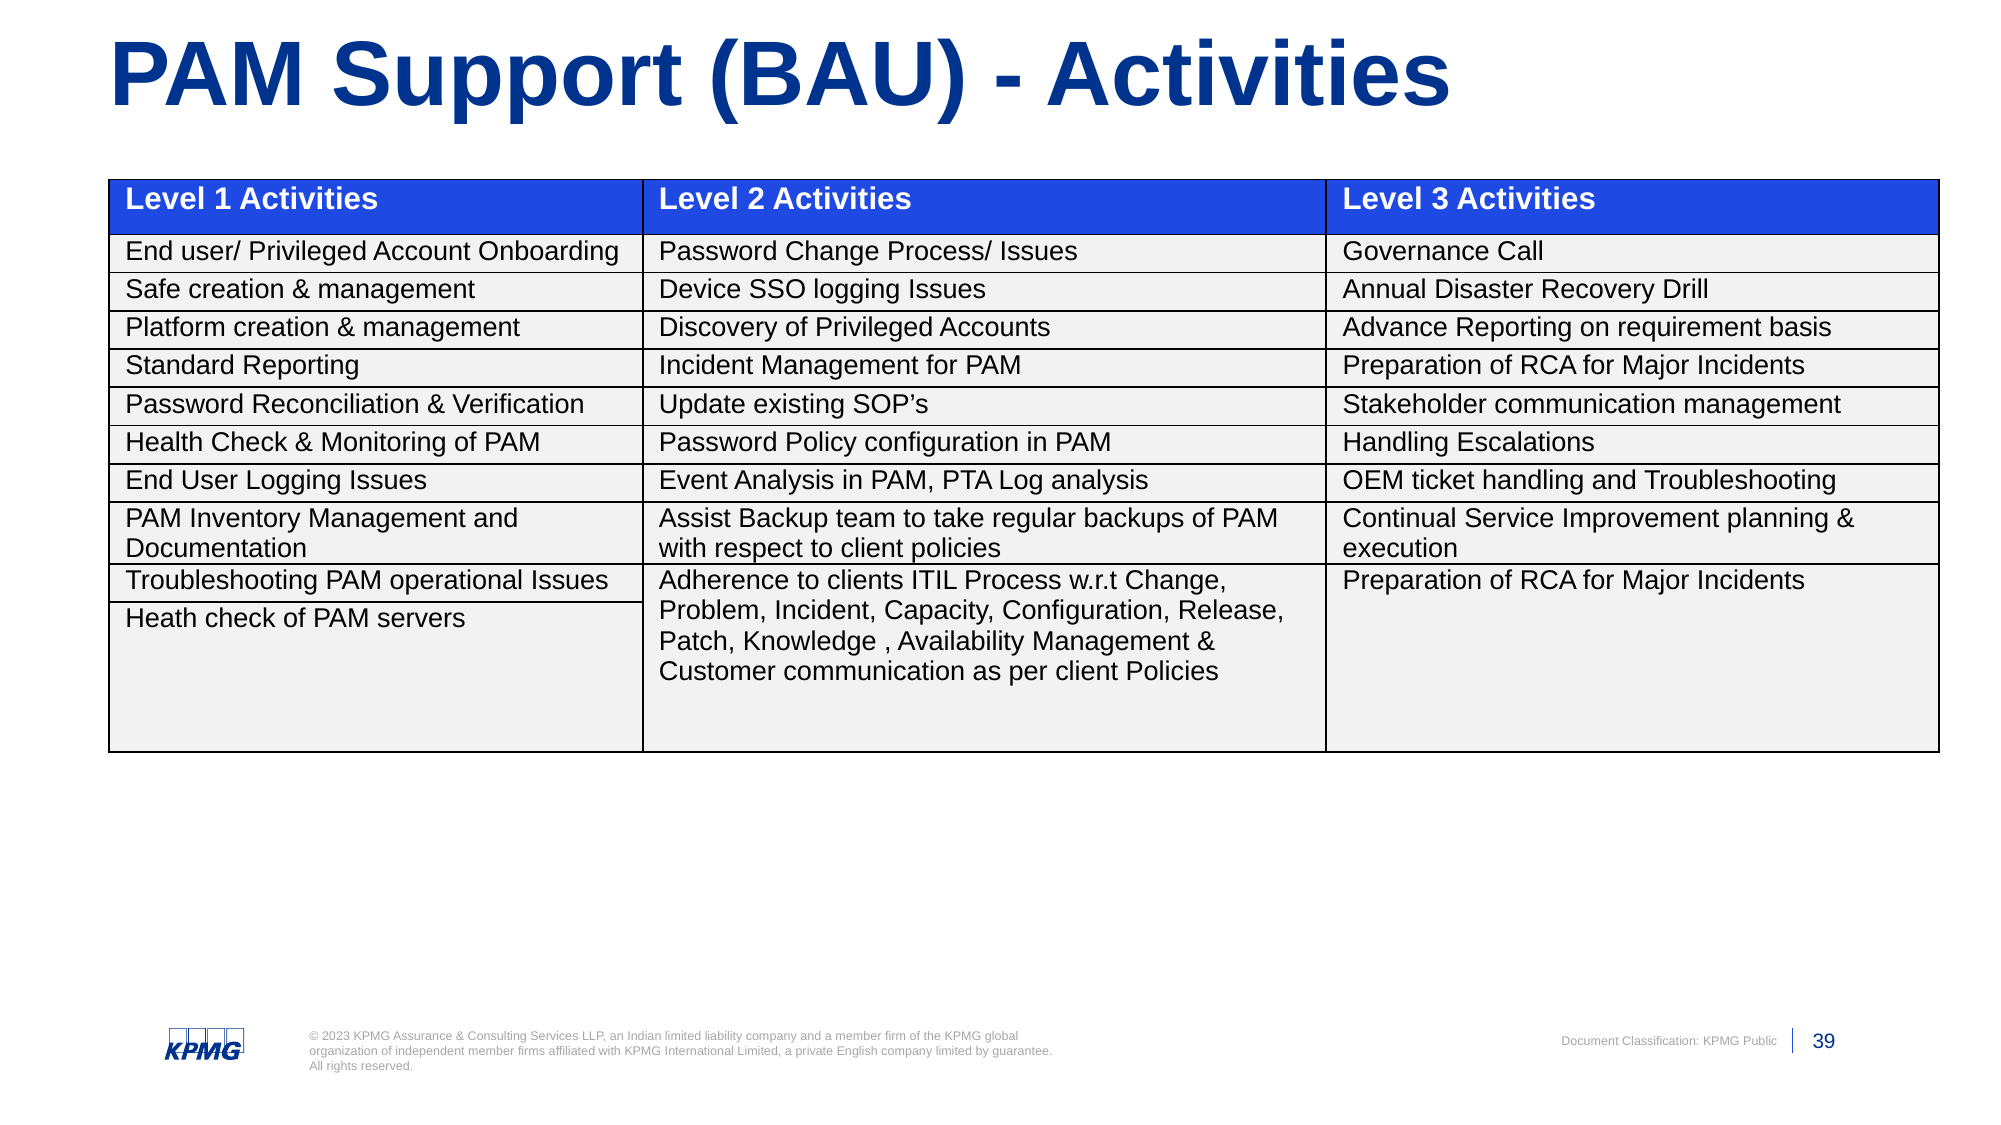

# PAM Support (BAU) - Activities
| Level 1 Activities | Level 2 Activities | Level 3 Activities |
| --- | --- | --- |
| End user/ Privileged Account Onboarding | Password Change Process/ Issues | Governance Call |
| Safe creation & management | Device SSO logging Issues | Annual Disaster Recovery Drill |
| Platform creation & management | Discovery of Privileged Accounts | Advance Reporting on requirement basis |
| Standard Reporting | Incident Management for PAM | Preparation of RCA for Major Incidents |
| Password Reconciliation & Verification | Update existing SOP’s | Stakeholder communication management |
| Health Check & Monitoring of PAM | Password Policy configuration in PAM | Handling Escalations |
| End User Logging Issues | Event Analysis in PAM, PTA Log analysis | OEM ticket handling and Troubleshooting |
| PAM Inventory Management and Documentation | Assist Backup team to take regular backups of PAM with respect to client policies | Continual Service Improvement planning & execution |
| Troubleshooting PAM operational Issues | Adherence to clients ITIL Process w.r.t Change, Problem, Incident, Capacity, Configuration, Release, Patch, Knowledge , Availability Management & Customer communication as per client Policies | Preparation of RCA for Major Incidents |
| Heath check of PAM servers |  | Preparation of RCA for Major Incidents |